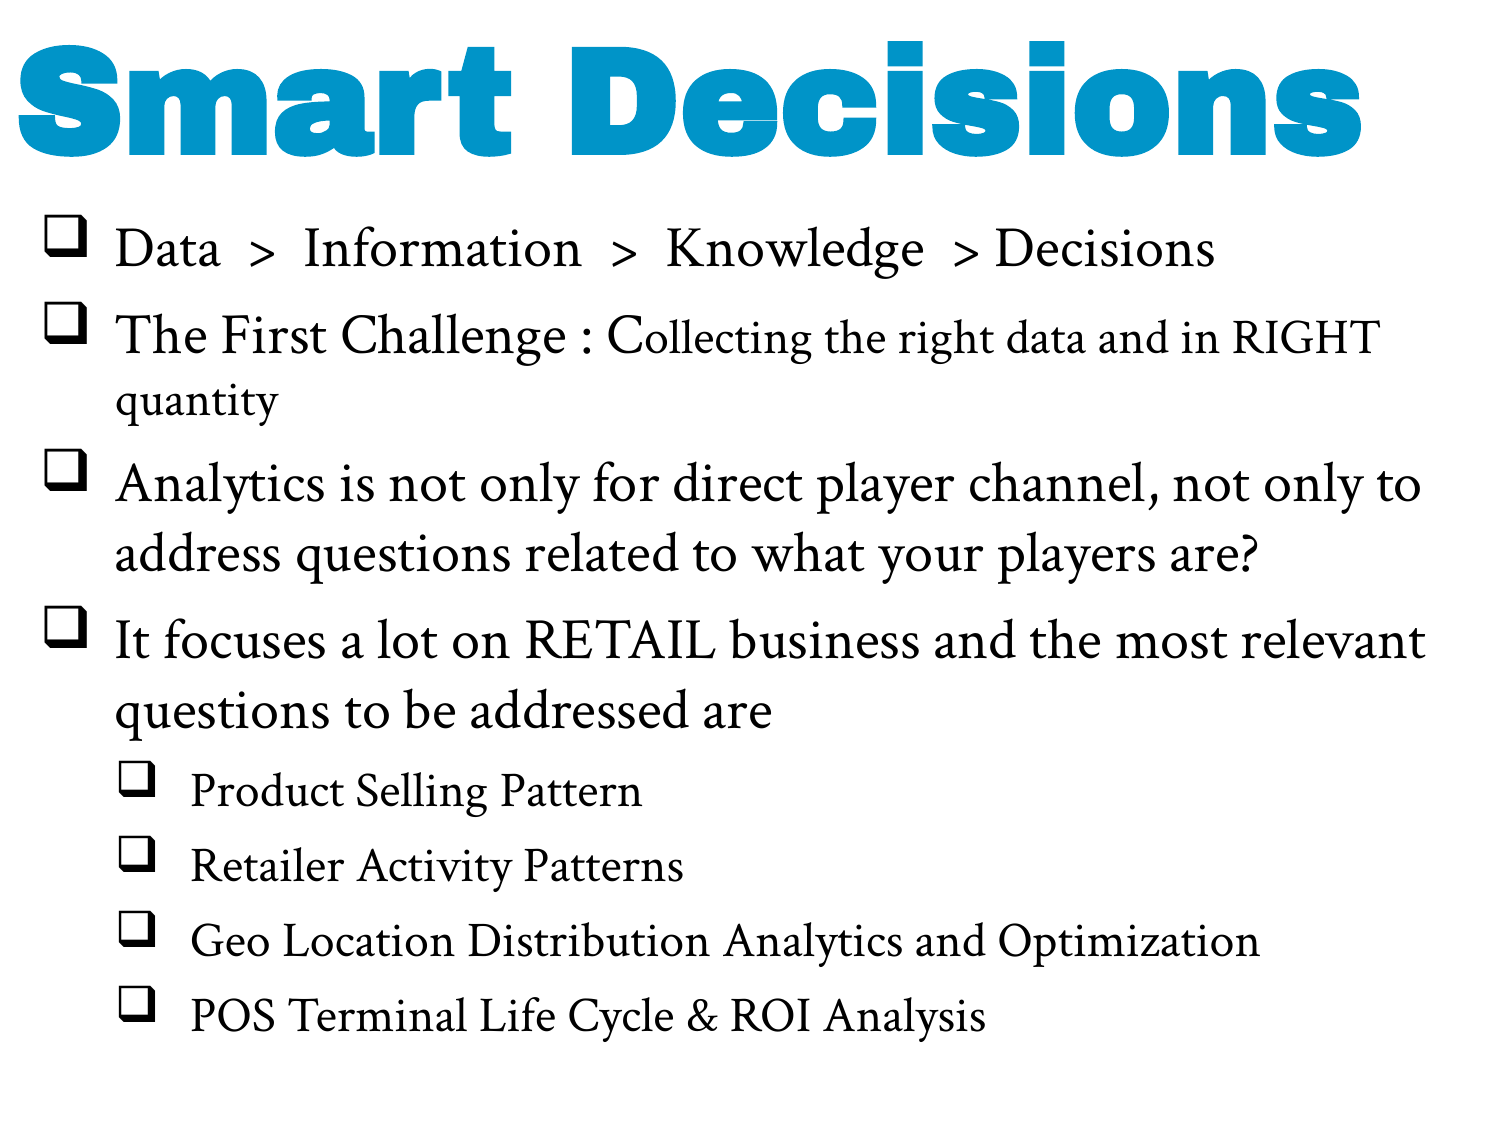

Smart Decisions
Data  >  Information  >  Knowledge  > Decisions
The First Challenge : Collecting the right data and in RIGHT quantity
Analytics is not only for direct player channel, not only to address questions related to what your players are?
It focuses a lot on RETAIL business and the most relevant questions to be addressed are
Product Selling Pattern
Retailer Activity Patterns
Geo Location Distribution Analytics and Optimization
POS Terminal Life Cycle & ROI Analysis